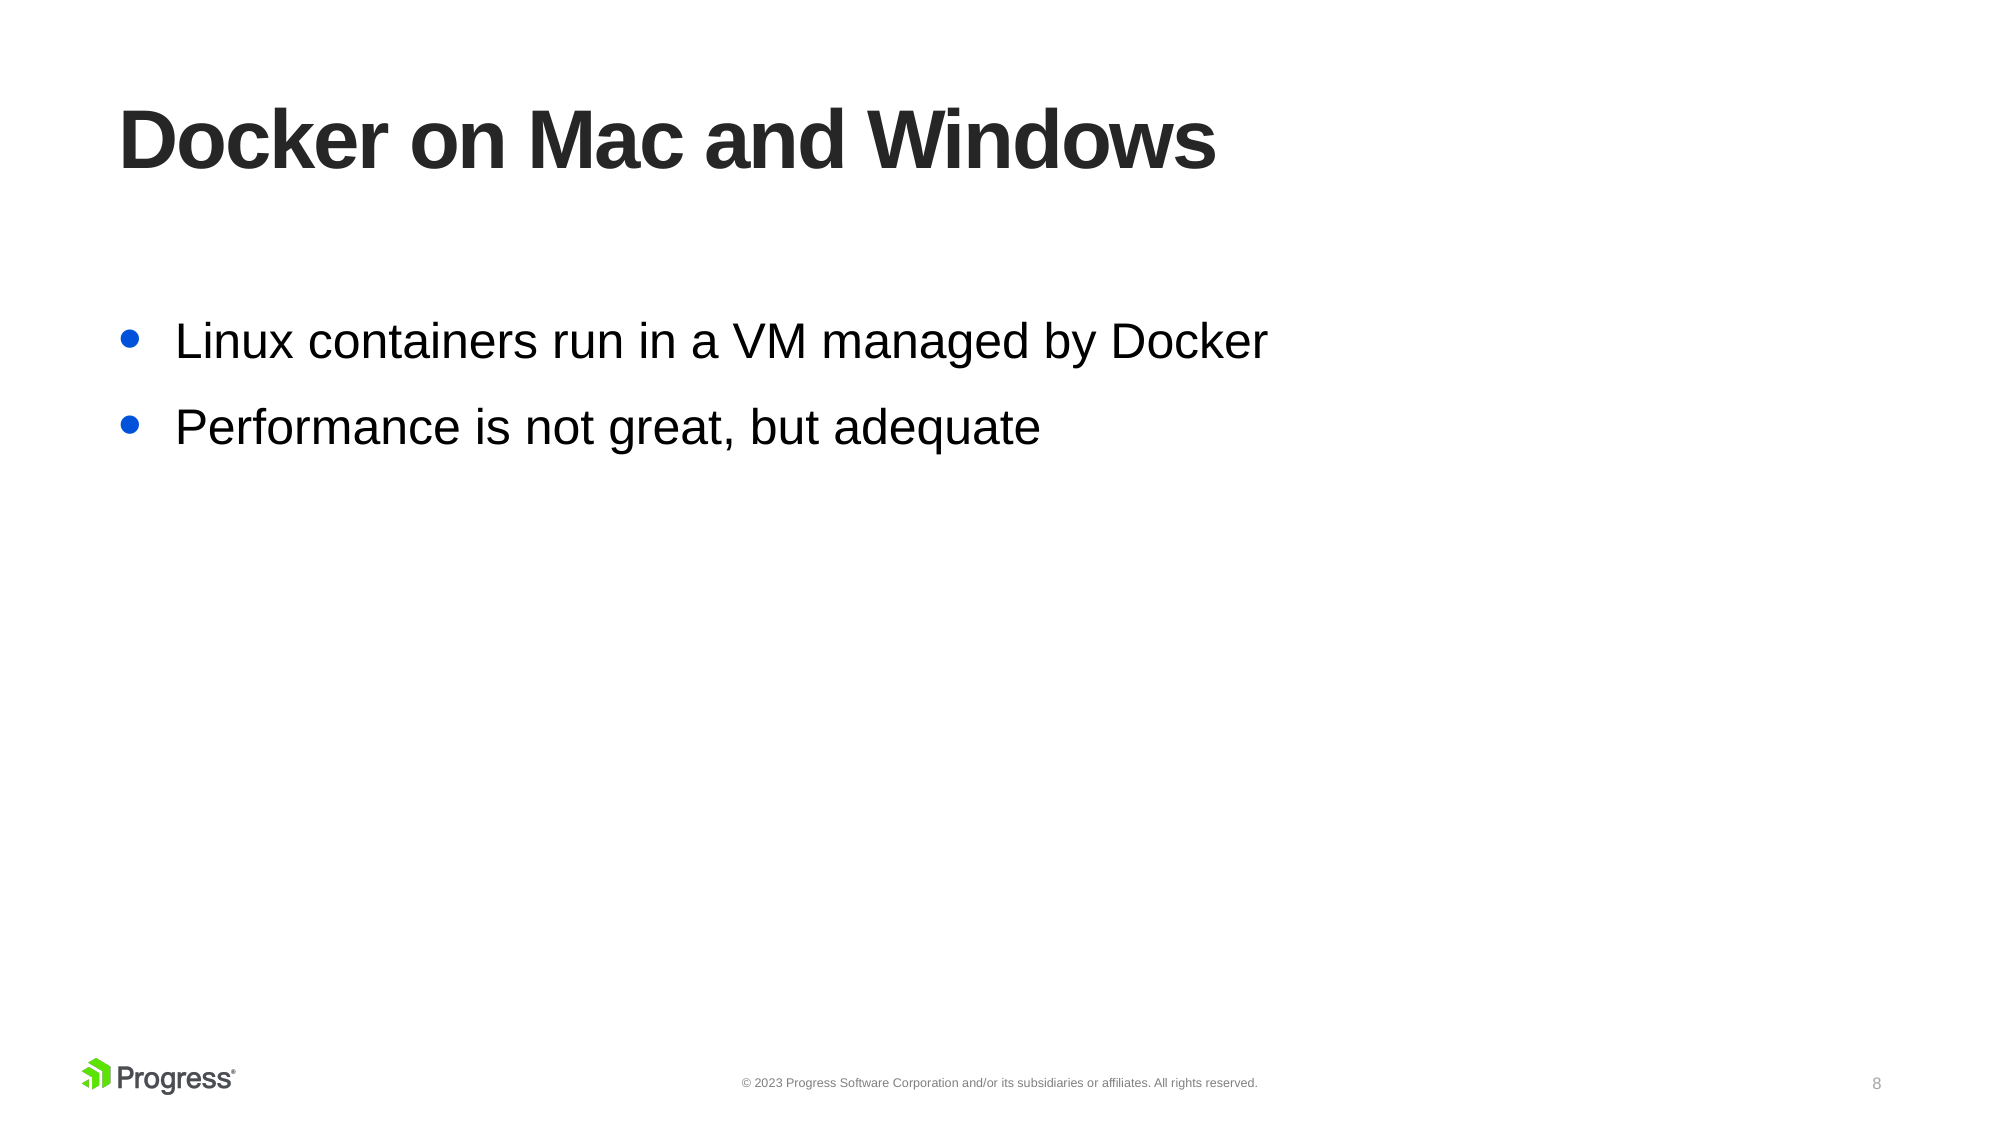

# Docker on Mac and Windows
Linux containers run in a VM managed by Docker
Performance is not great, but adequate